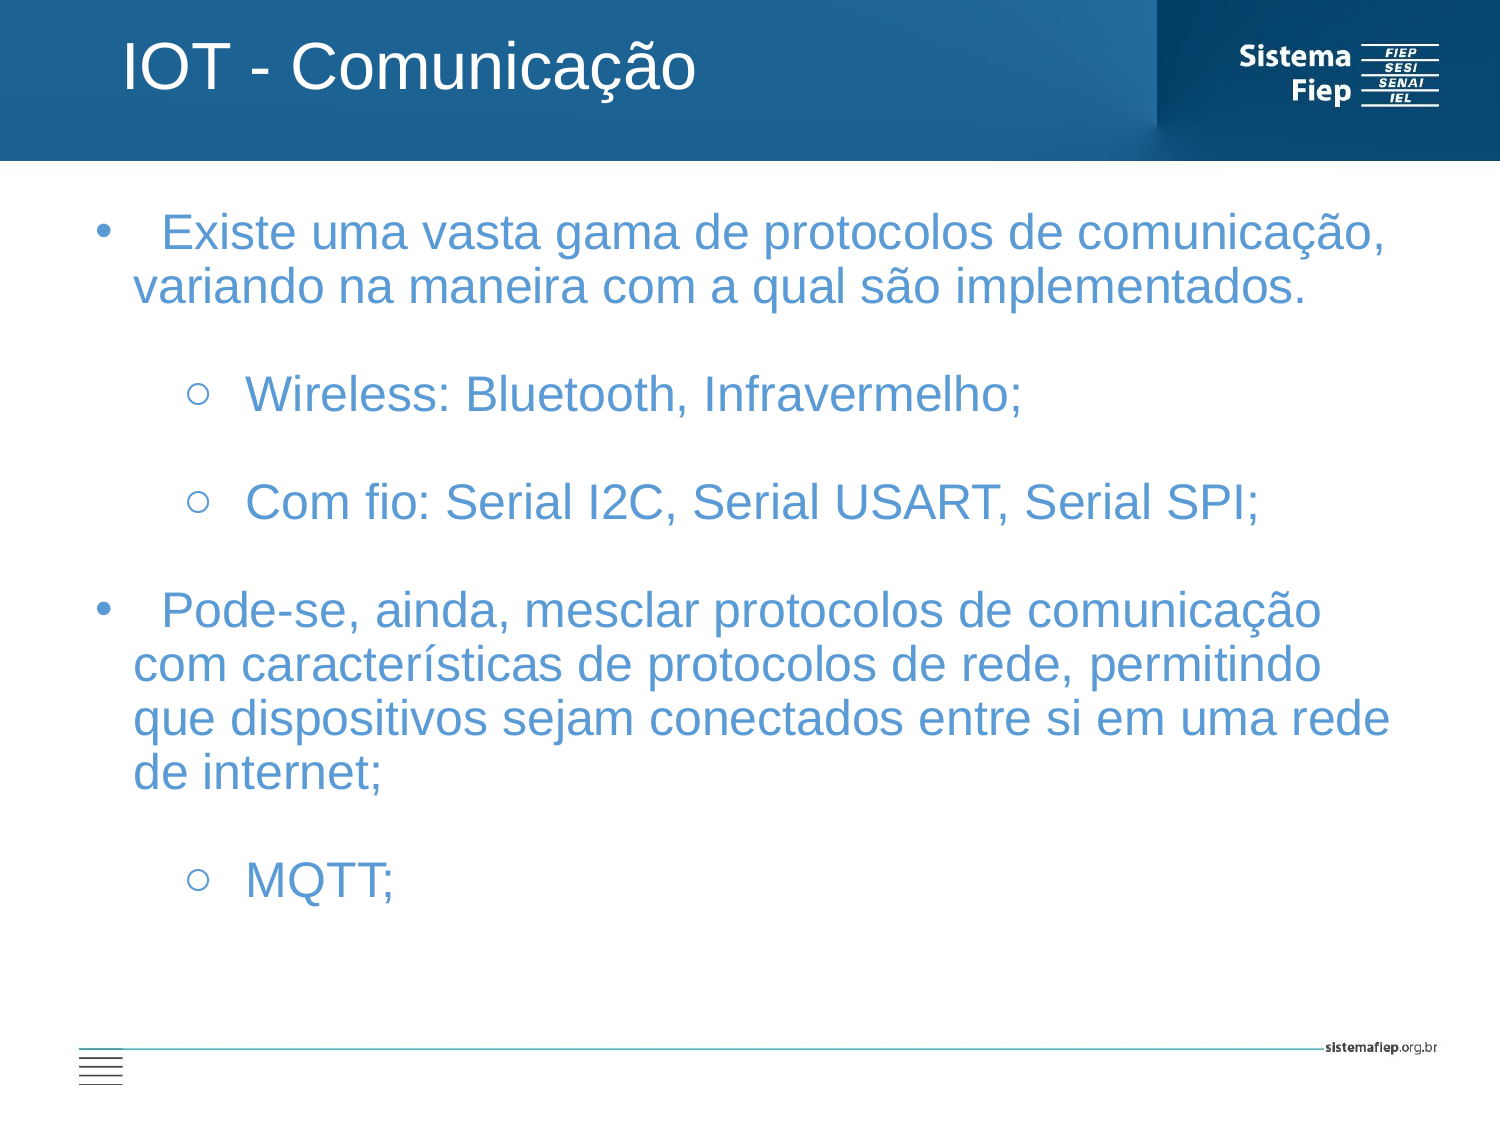

IOT - Comunicação
  Existe uma vasta gama de protocolos de comunicação, variando na maneira com a qual são implementados.

Wireless: Bluetooth, Infravermelho;

Com fio: Serial I2C, Serial USART, Serial SPI;

  Pode-se, ainda, mesclar protocolos de comunicação com características de protocolos de rede, permitindo que dispositivos sejam conectados entre si em uma rede de internet;

MQTT;

AT